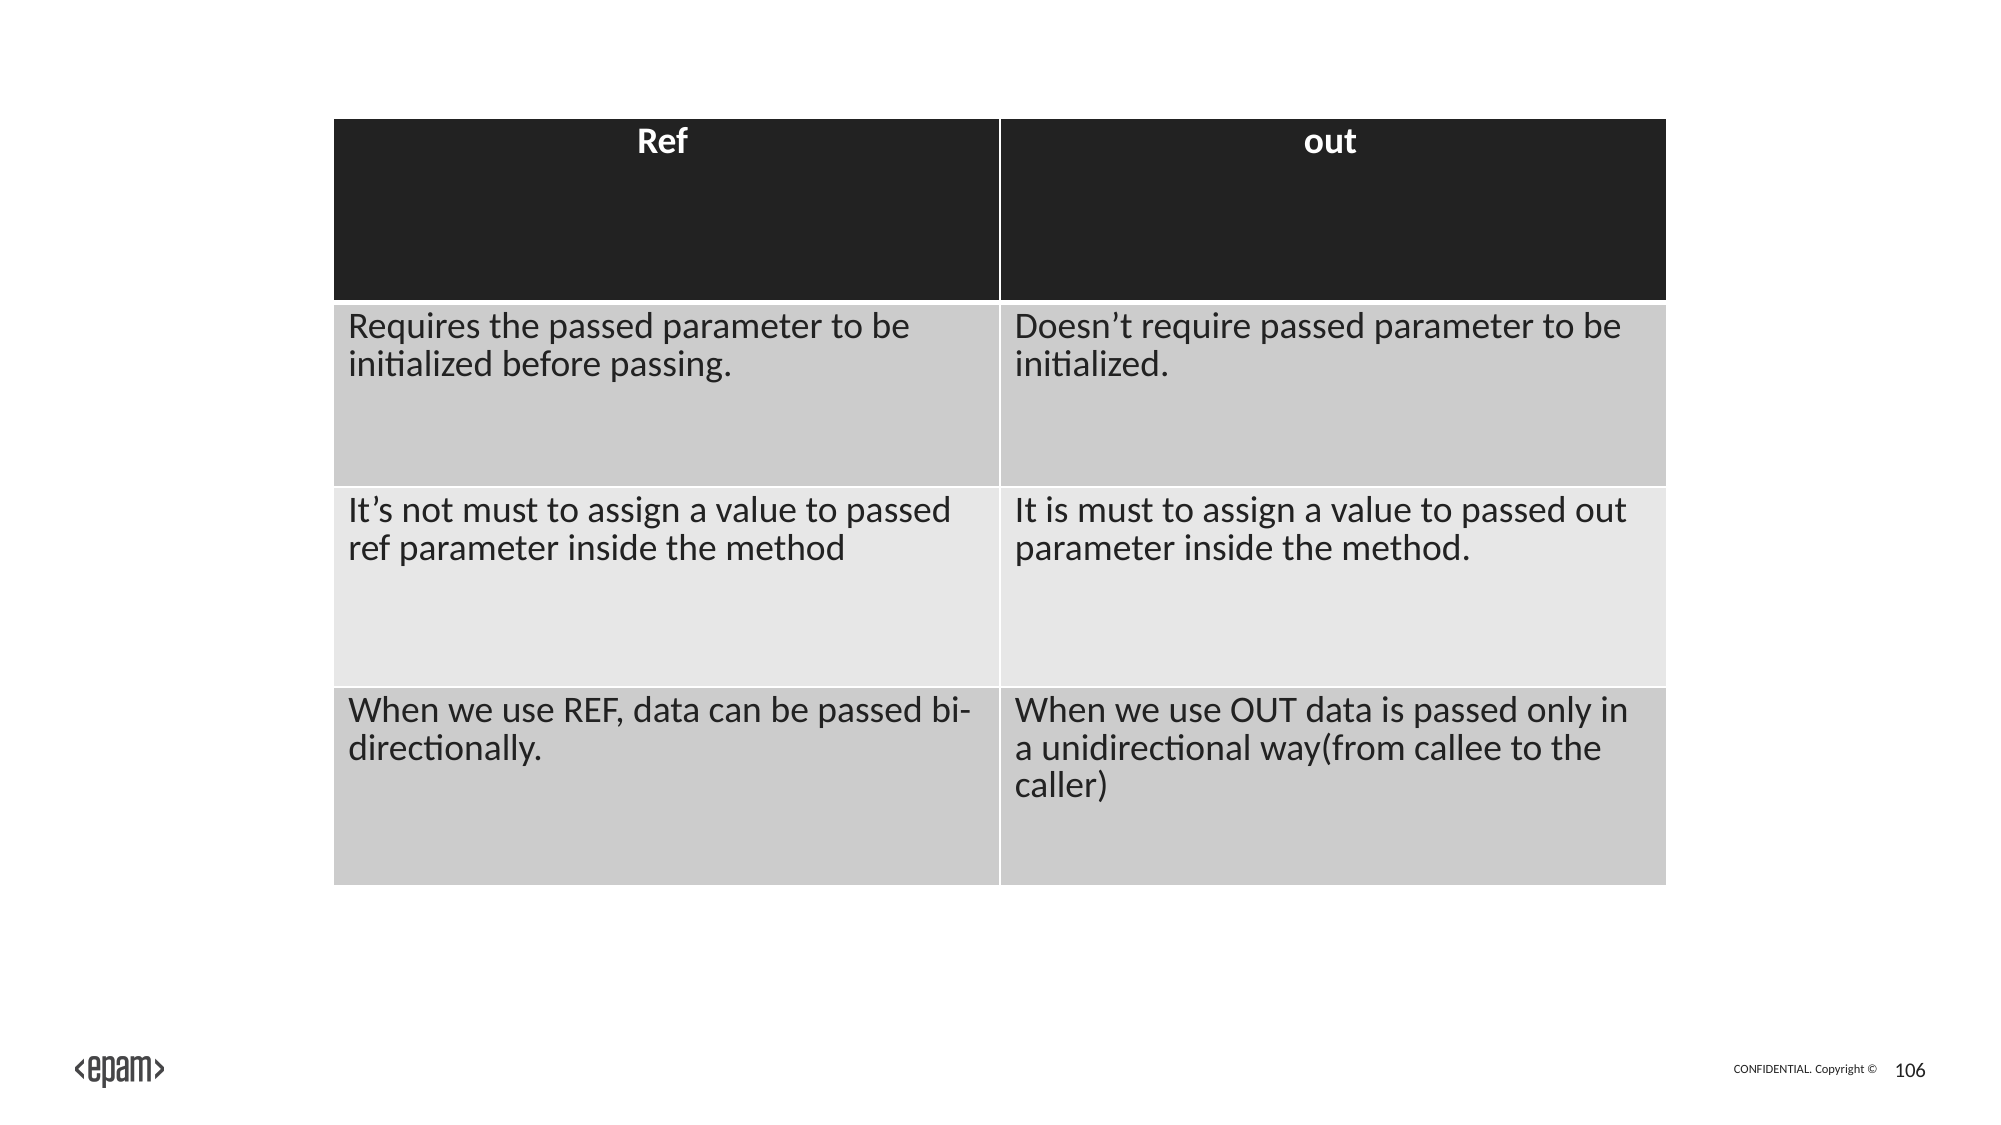

| Ref | out |
| --- | --- |
| Requires the passed parameter to be initialized before passing. | Doesn’t require passed parameter to be initialized. |
| It’s not must to assign a value to passed ref parameter inside the method | It is must to assign a value to passed out parameter inside the method. |
| When we use REF, data can be passed bi-directionally. | When we use OUT data is passed only in a unidirectional way(from callee to the caller) |